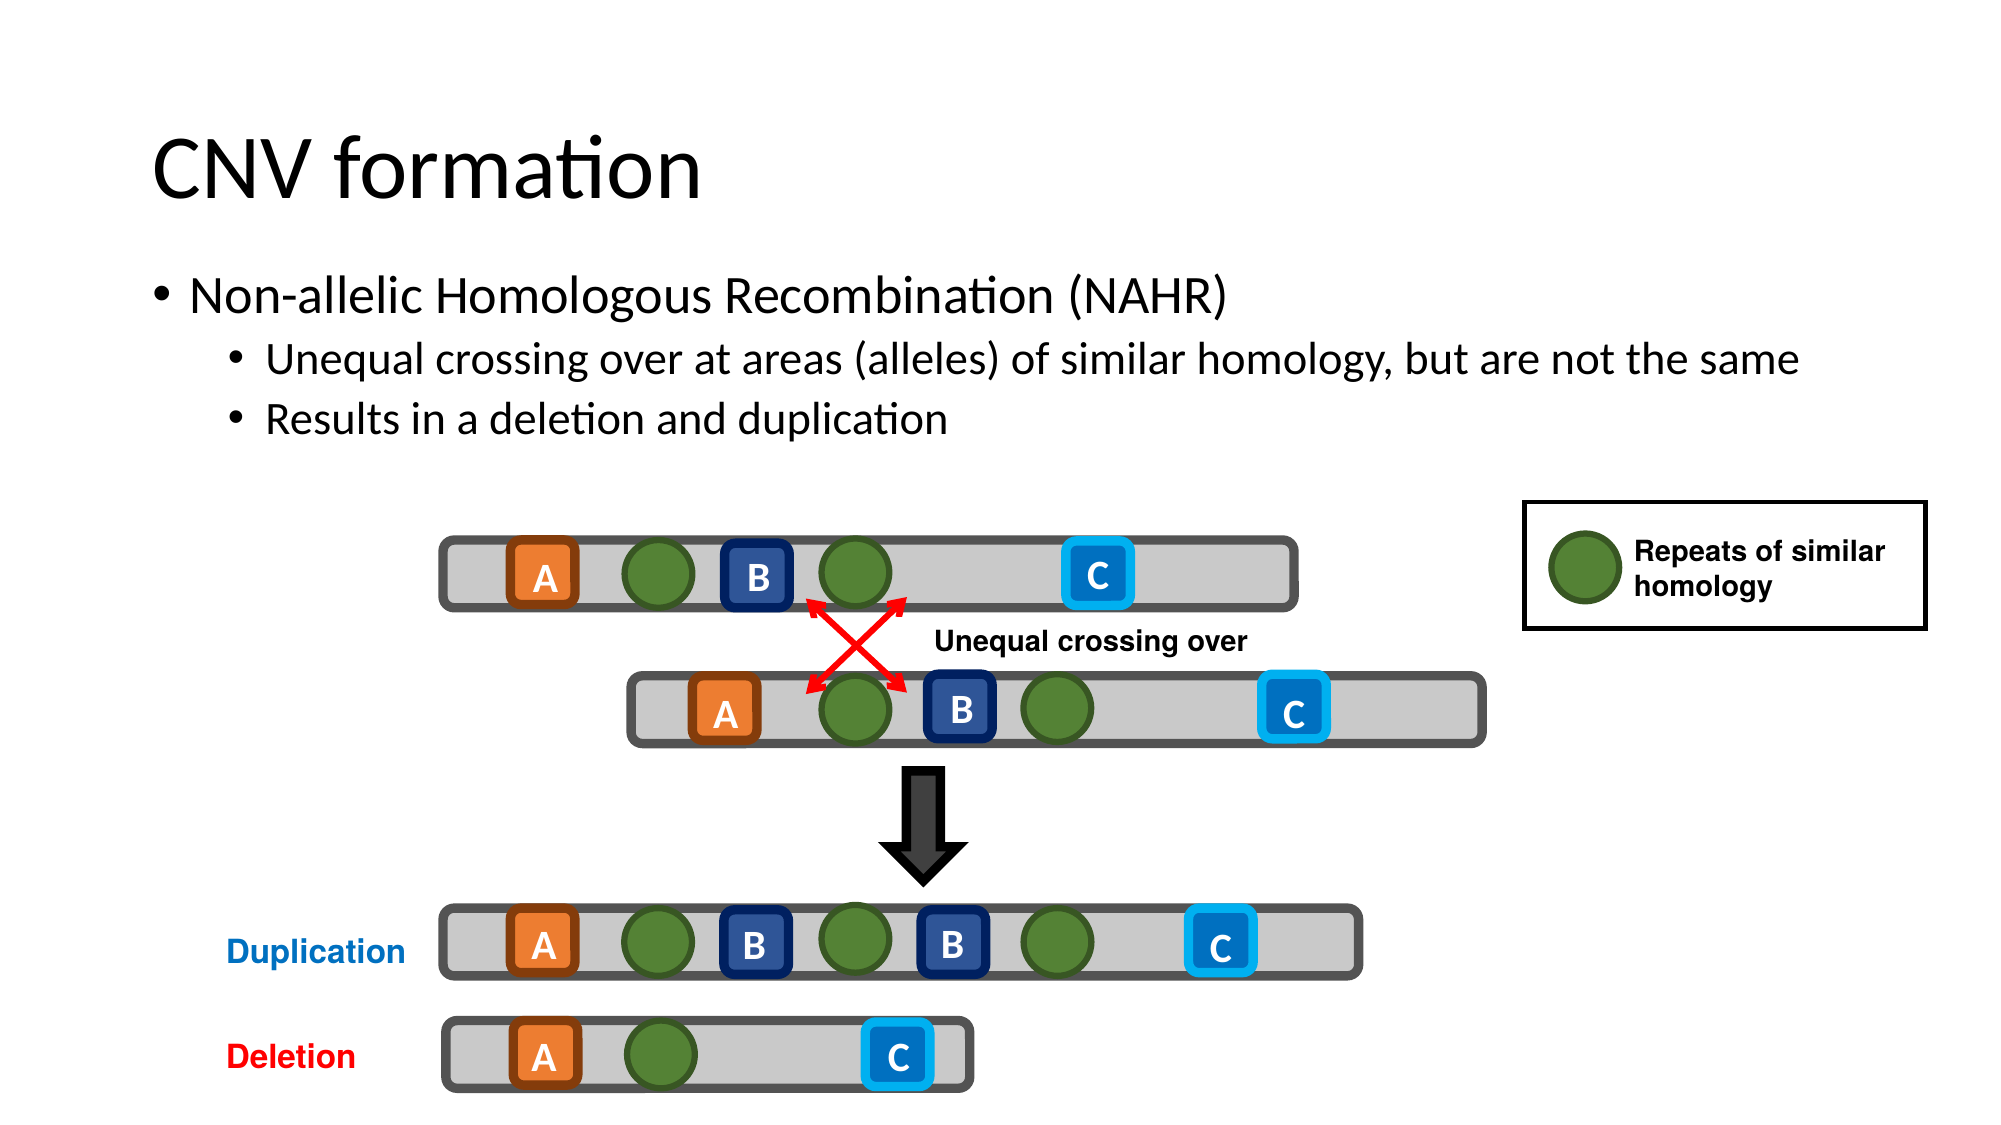

# CNV formation
Non-allelic Homologous Recombination (NAHR)
Unequal crossing over at areas (alleles) of similar homology, but are not the same
Results in a deletion and duplication

Repeats of similar homology

C

B
A

Unequal crossing over

B

C
A

B

A
B
C
Duplication

C
A
Deletion